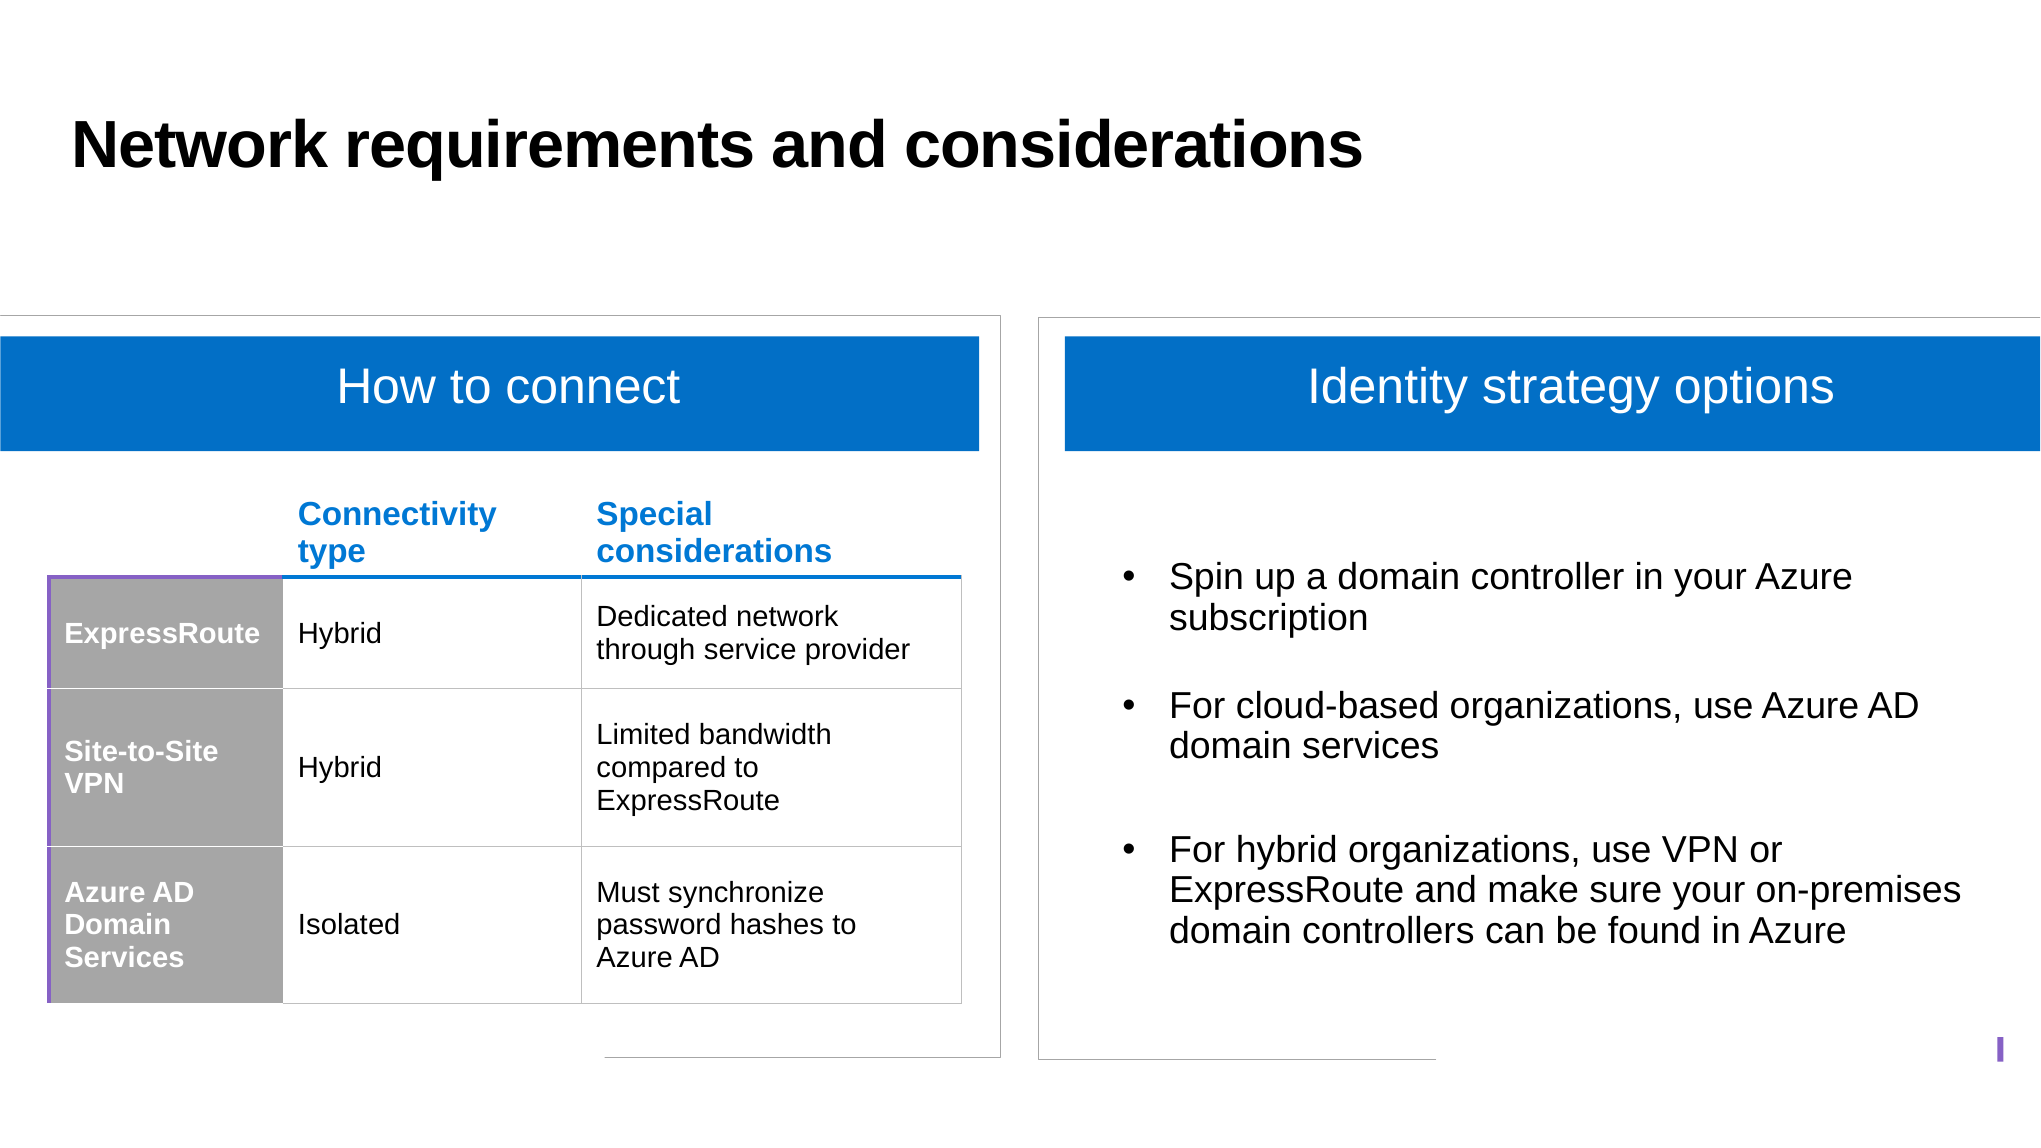

# Network requirements and considerations

How to connect

Identity strategy options
|  | Connectivity type | Special considerations |
| --- | --- | --- |
| ExpressRoute | Hybrid | Dedicated network through service provider |
| Site-to-Site VPN | Hybrid | Limited bandwidth compared to ExpressRoute |
| Azure AD Domain Services | Isolated | Must synchronize password hashes to Azure AD |
Spin up a domain controller in your Azure subscription
For cloud-based organizations, use Azure AD domain services
For hybrid organizations, use VPN or ExpressRoute and make sure your on-premises domain controllers can be found in Azure